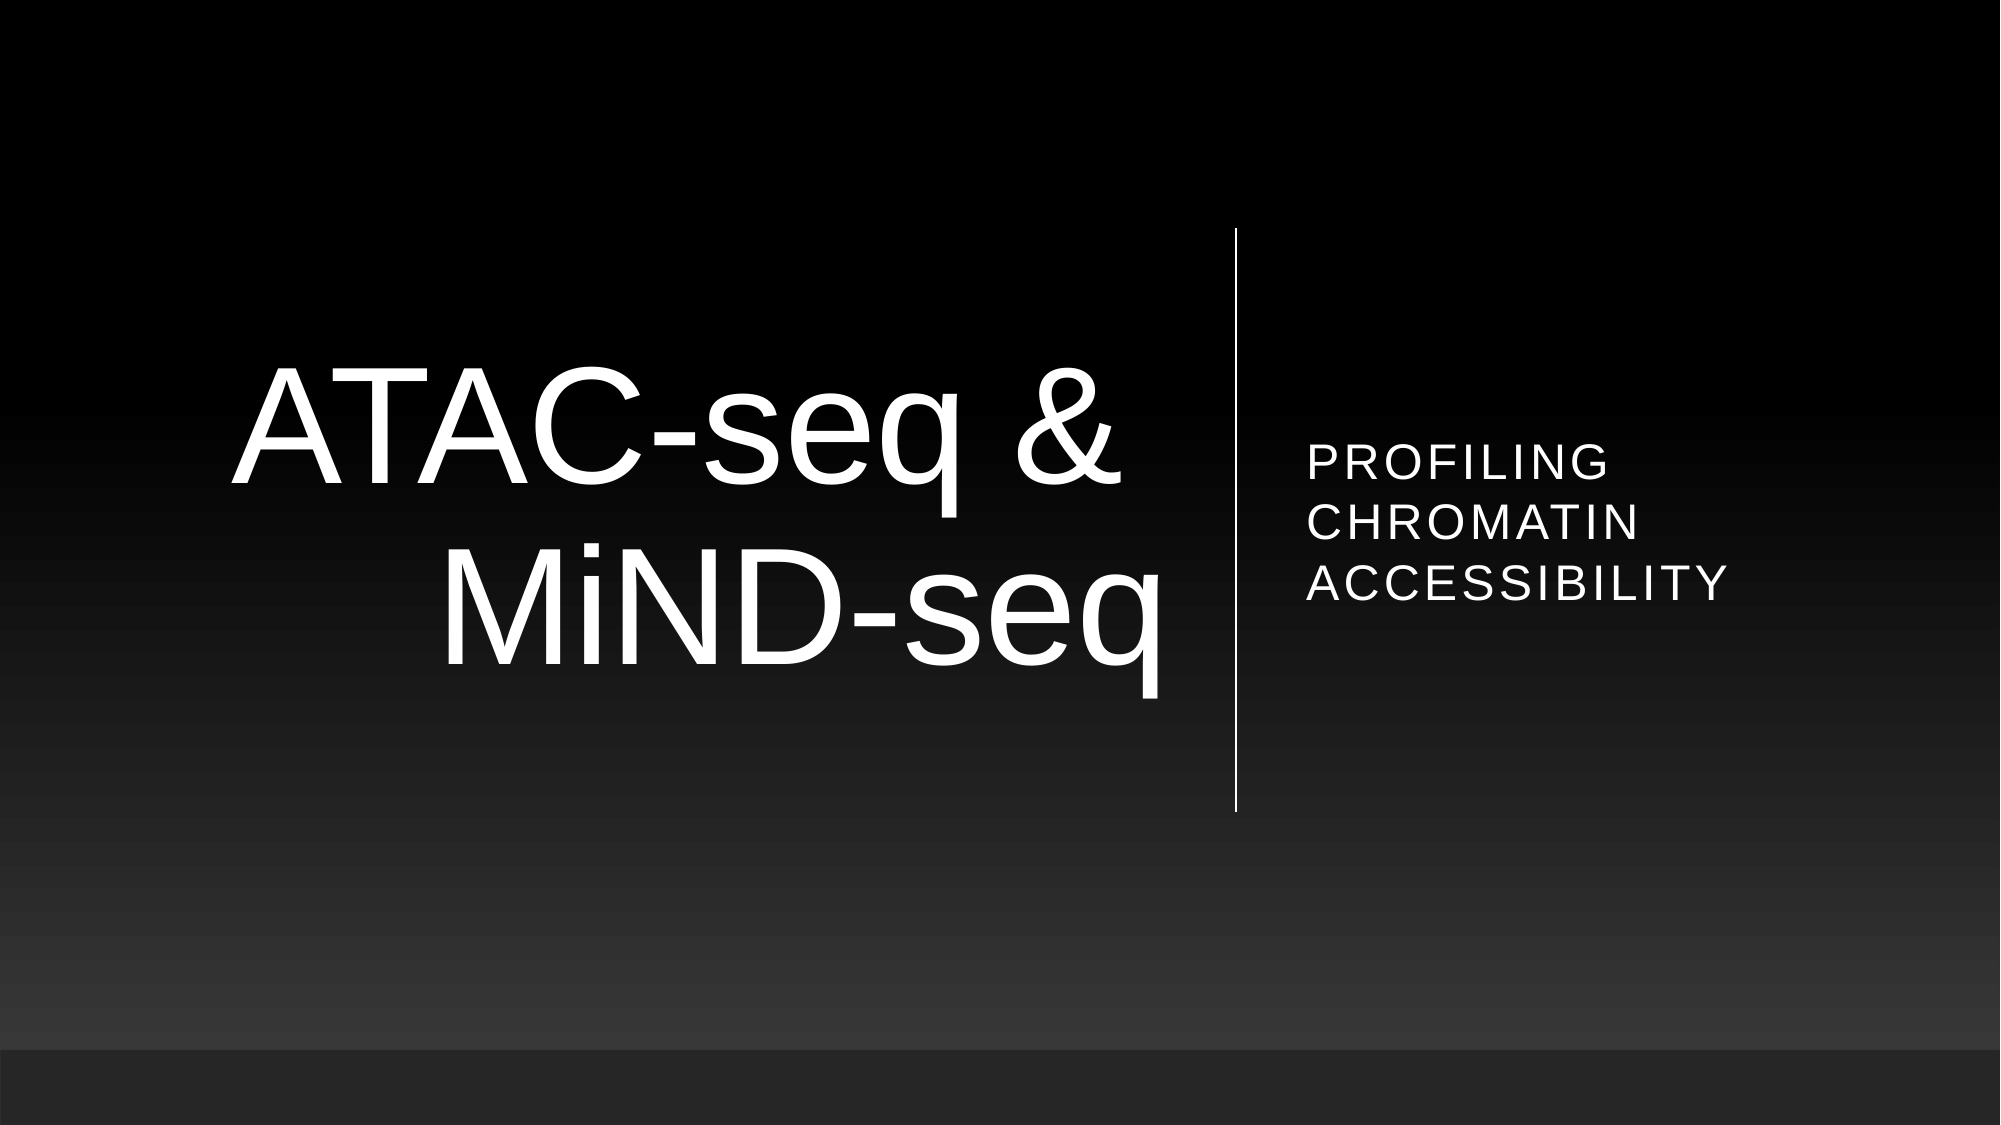

# ATAC-seq & MiND-seq
Profiling chromatin accessibility